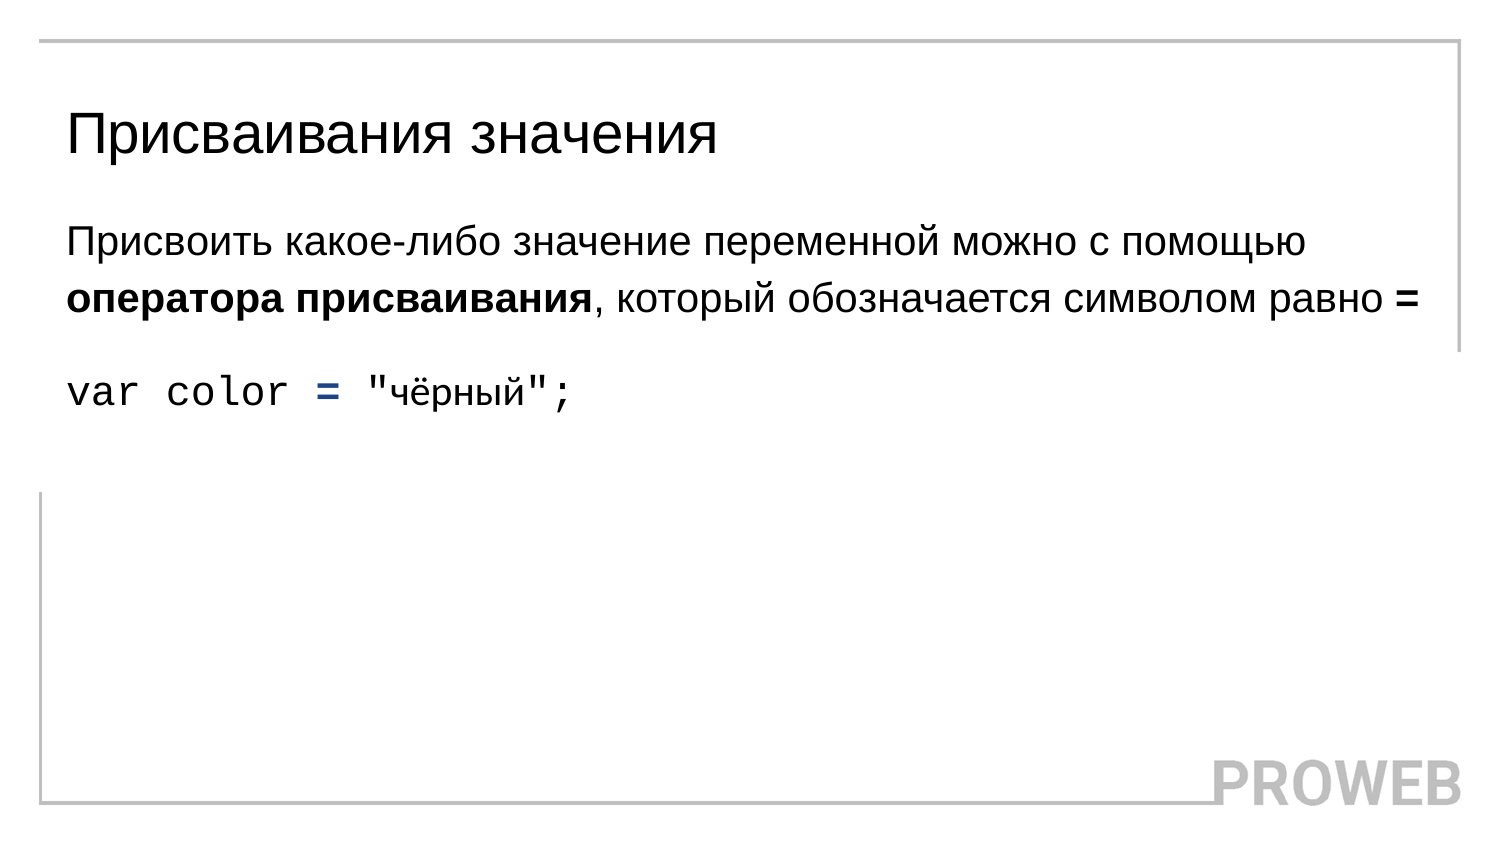

# Присваивания значения
Присвоить какое-либо значение переменной можно с помощью
оператора присваивания, который обозначается символом равно =

var color = "чёрный";